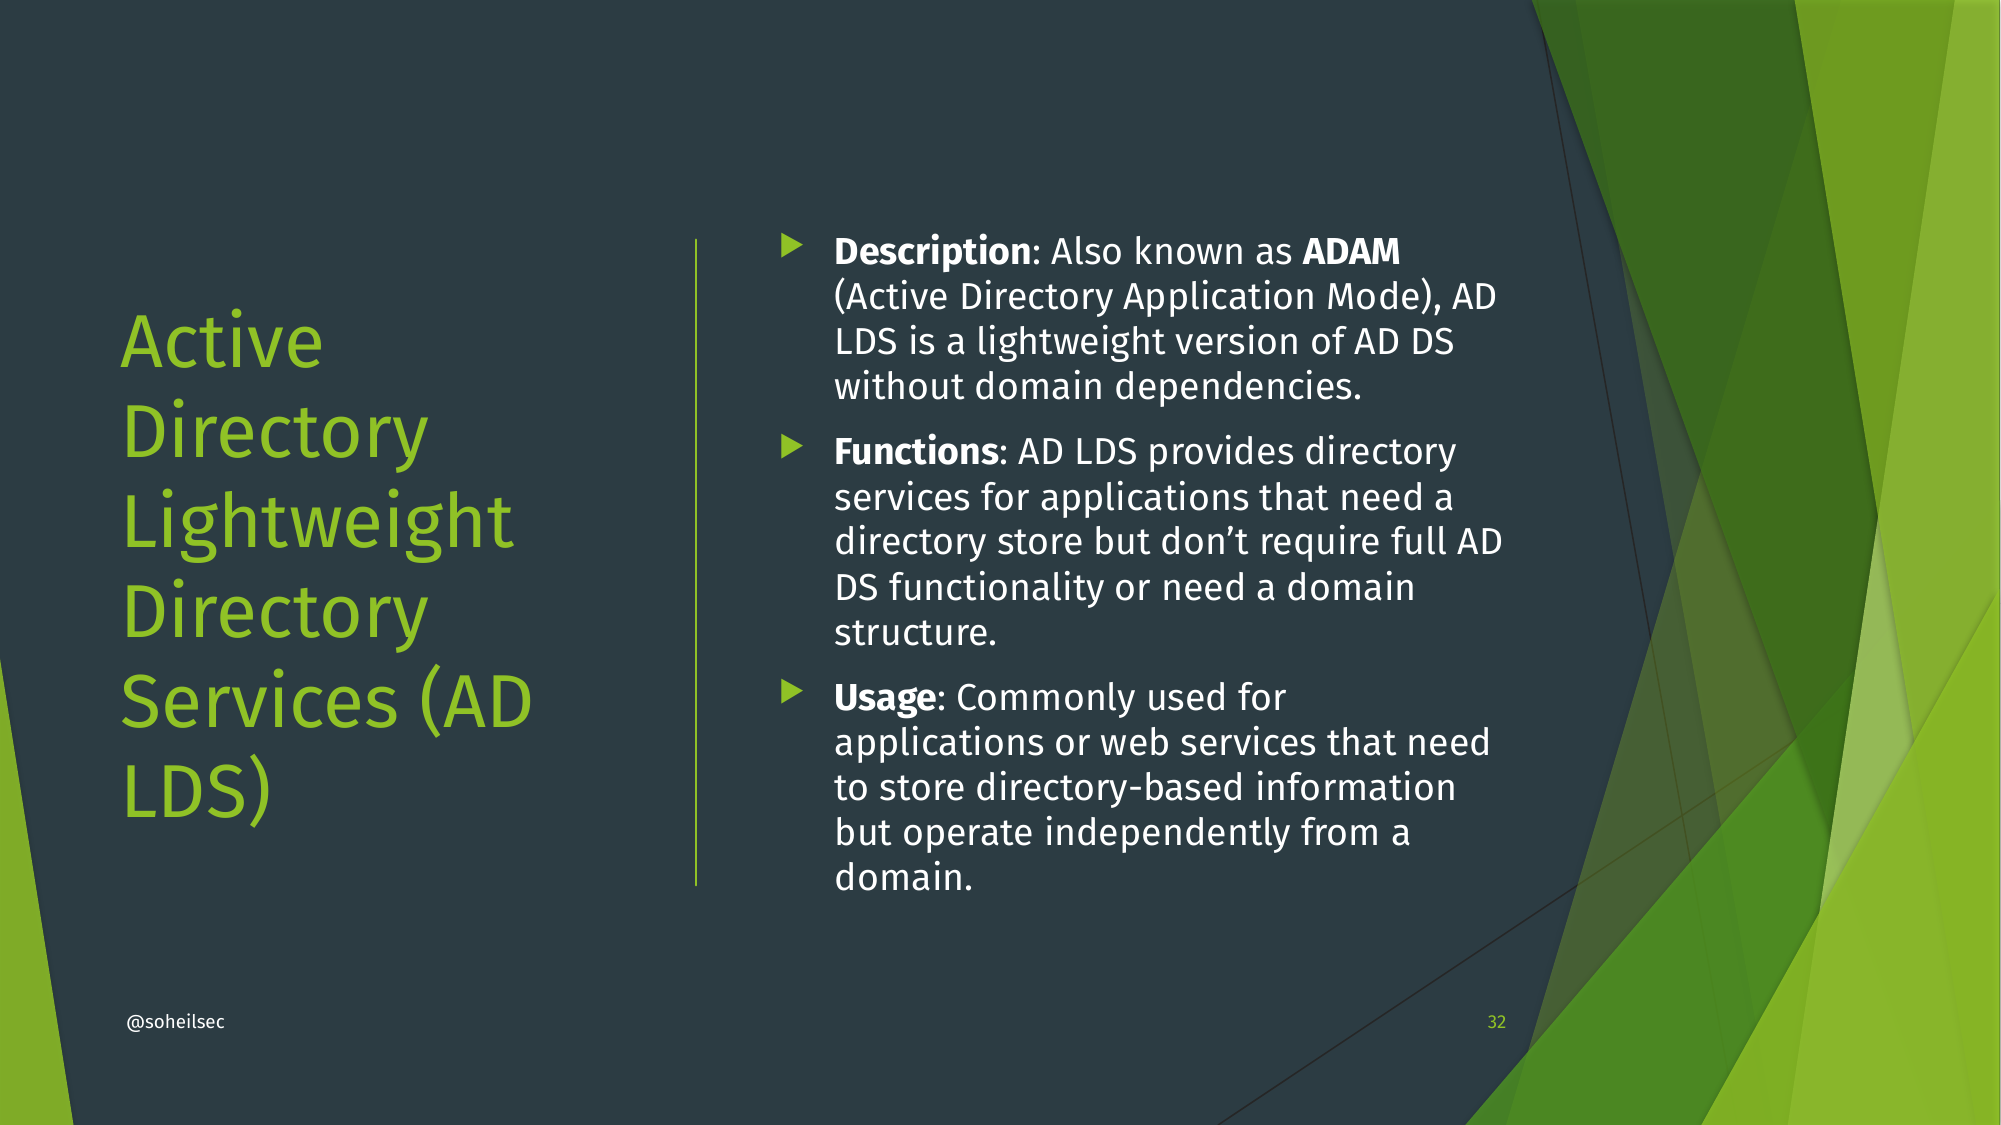

# Active Directory Lightweight Directory Services (AD LDS)
Description: Also known as ADAM (Active Directory Application Mode), AD LDS is a lightweight version of AD DS without domain dependencies.
Functions: AD LDS provides directory services for applications that need a directory store but don’t require full AD DS functionality or need a domain structure.
Usage: Commonly used for applications or web services that need to store directory-based information but operate independently from a domain.
@soheilsec
32